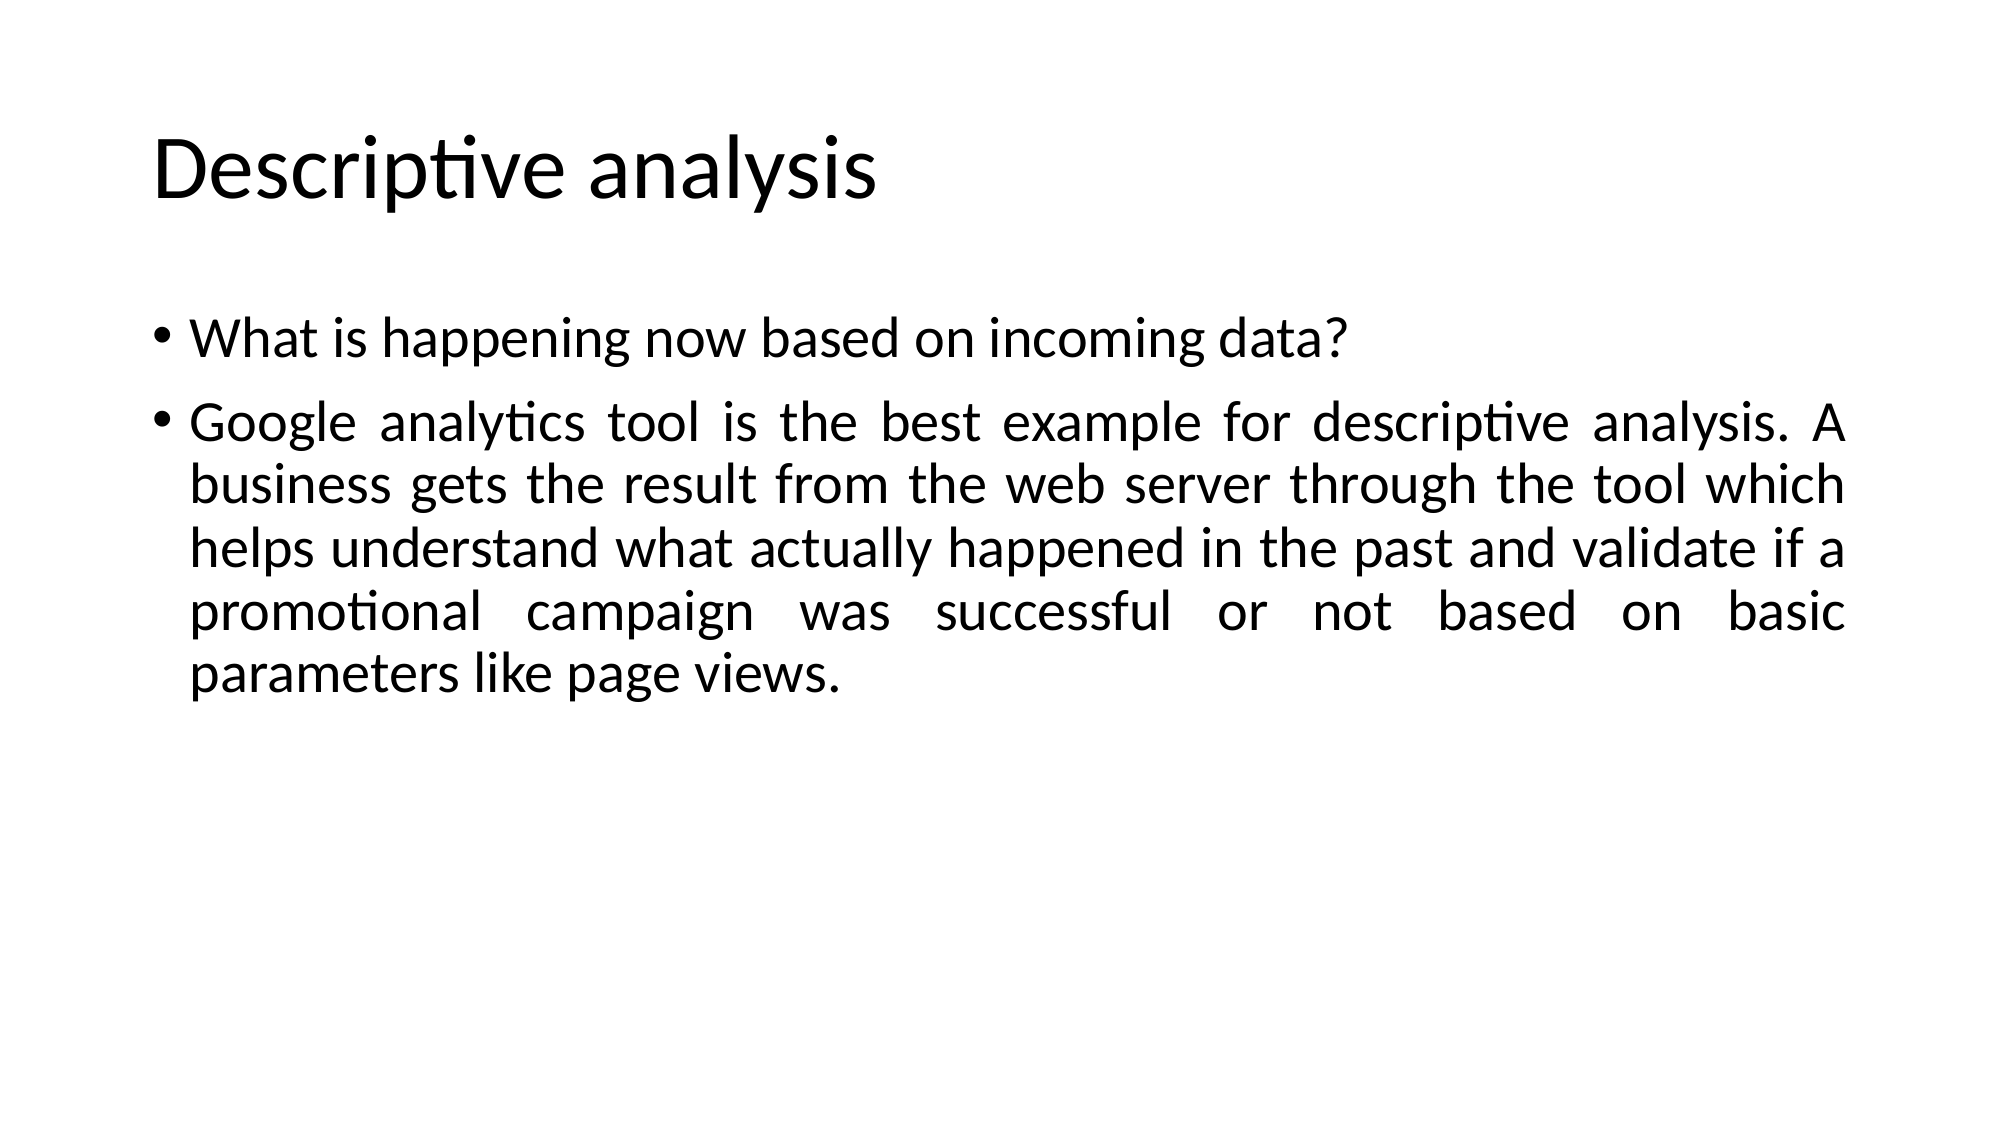

# Descriptive analysis
What is happening now based on incoming data?
Google analytics tool is the best example for descriptive analysis. A business gets the result from the web server through the tool which helps understand what actually happened in the past and validate if a promotional campaign was successful or not based on basic parameters like page views.